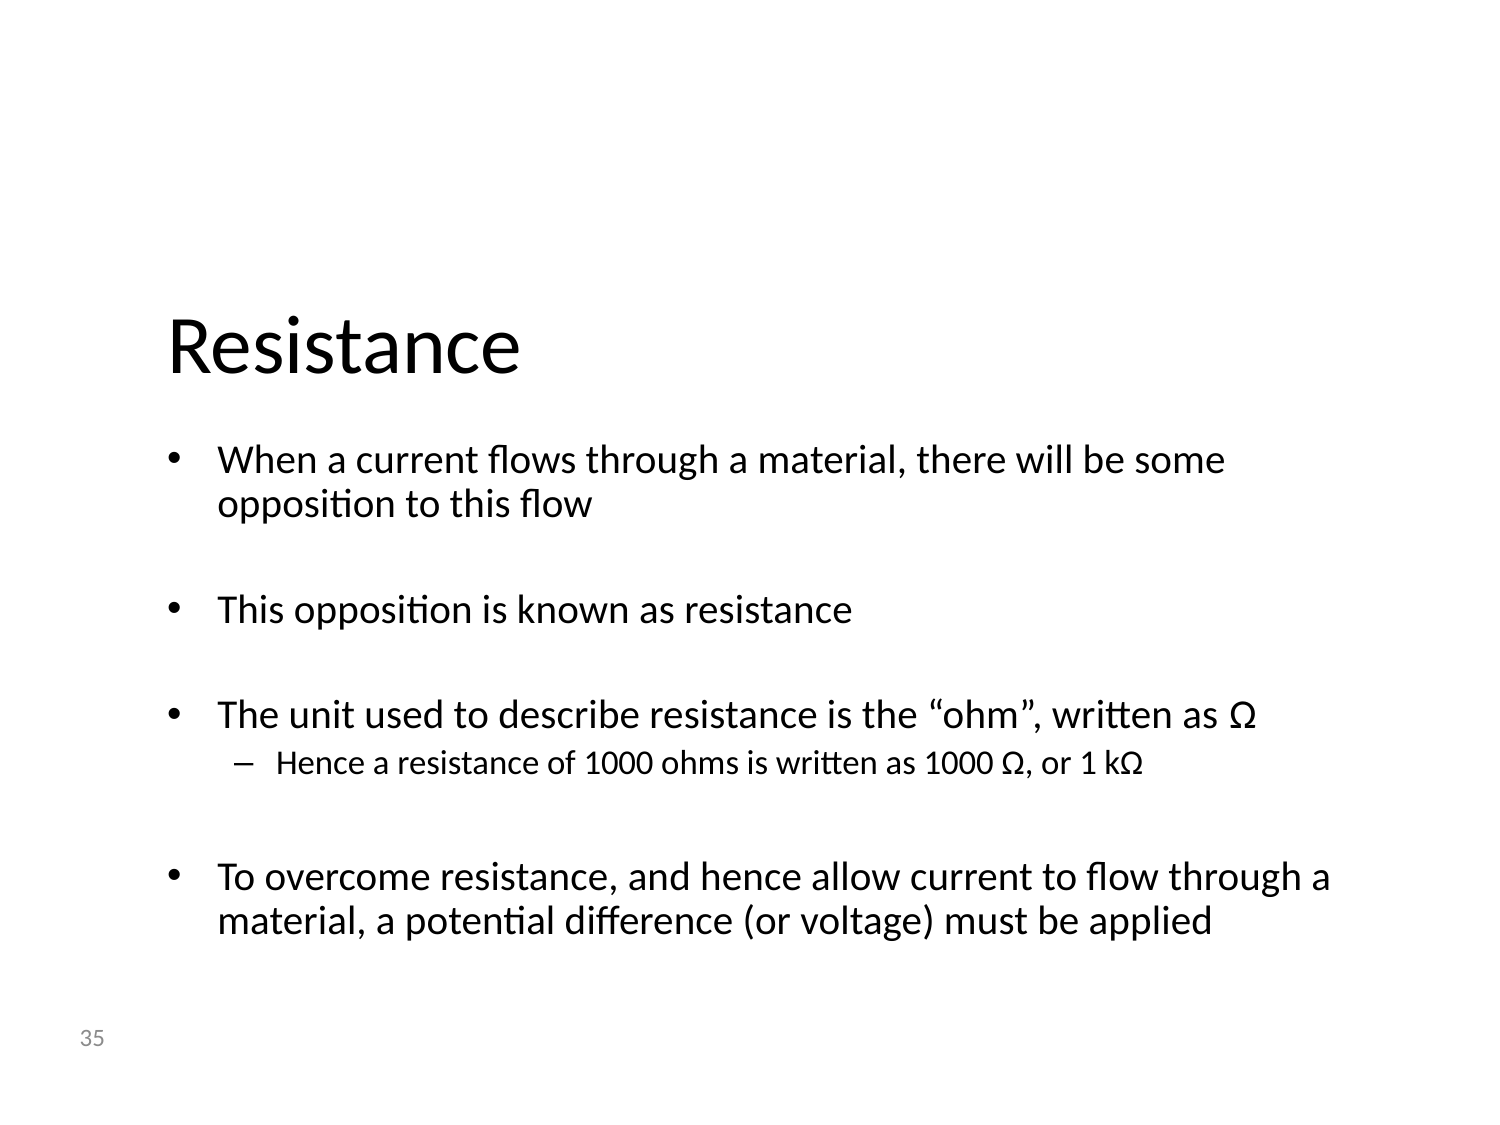

# Resistance
When a current flows through a material, there will be some opposition to this flow

This opposition is known as resistance

The unit used to describe resistance is the “ohm”, written as Ω
Hence a resistance of 1000 ohms is written as 1000 Ω, or 1 kΩ

To overcome resistance, and hence allow current to flow through a material, a potential difference (or voltage) must be applied

35